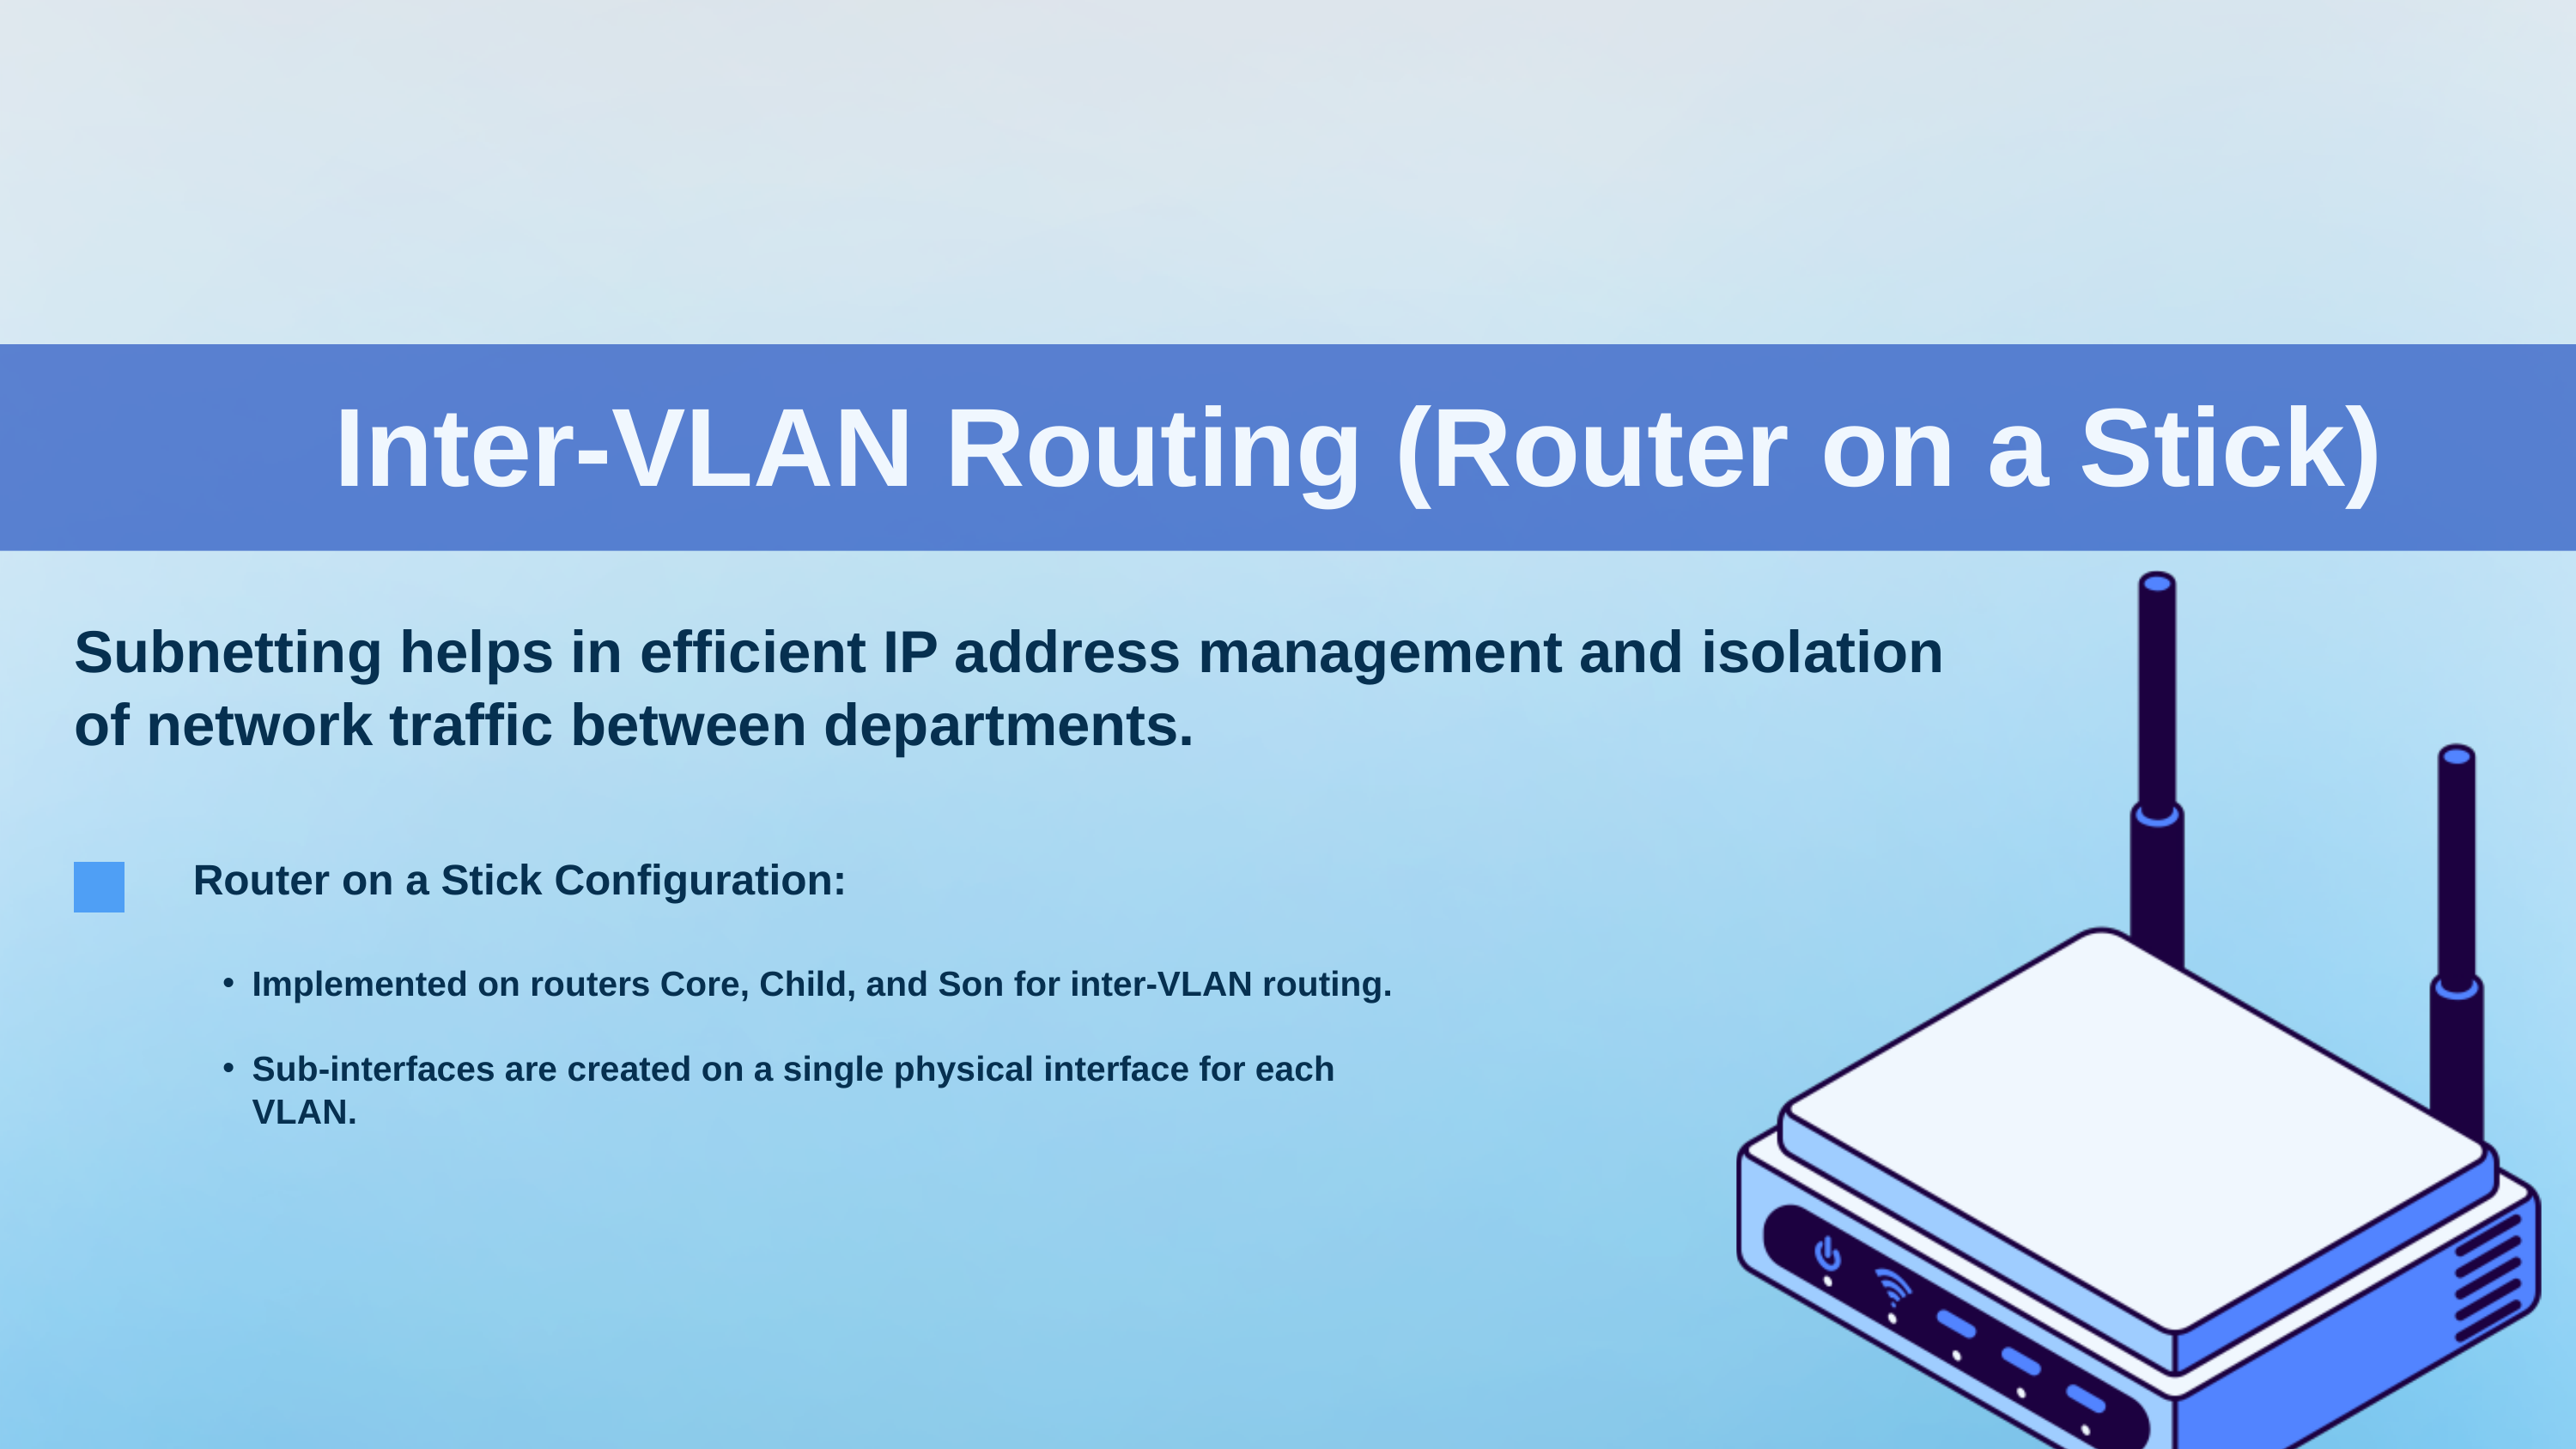

Inter-VLAN Routing (Router on a Stick)

Subnetting helps in efficient IP address management and isolation of network traffic between departments.
Router on a Stick Configuration:

Implemented on routers Core, Child, and Son for inter-VLAN routing.

Sub-interfaces are created on a single physical interface for each VLAN.